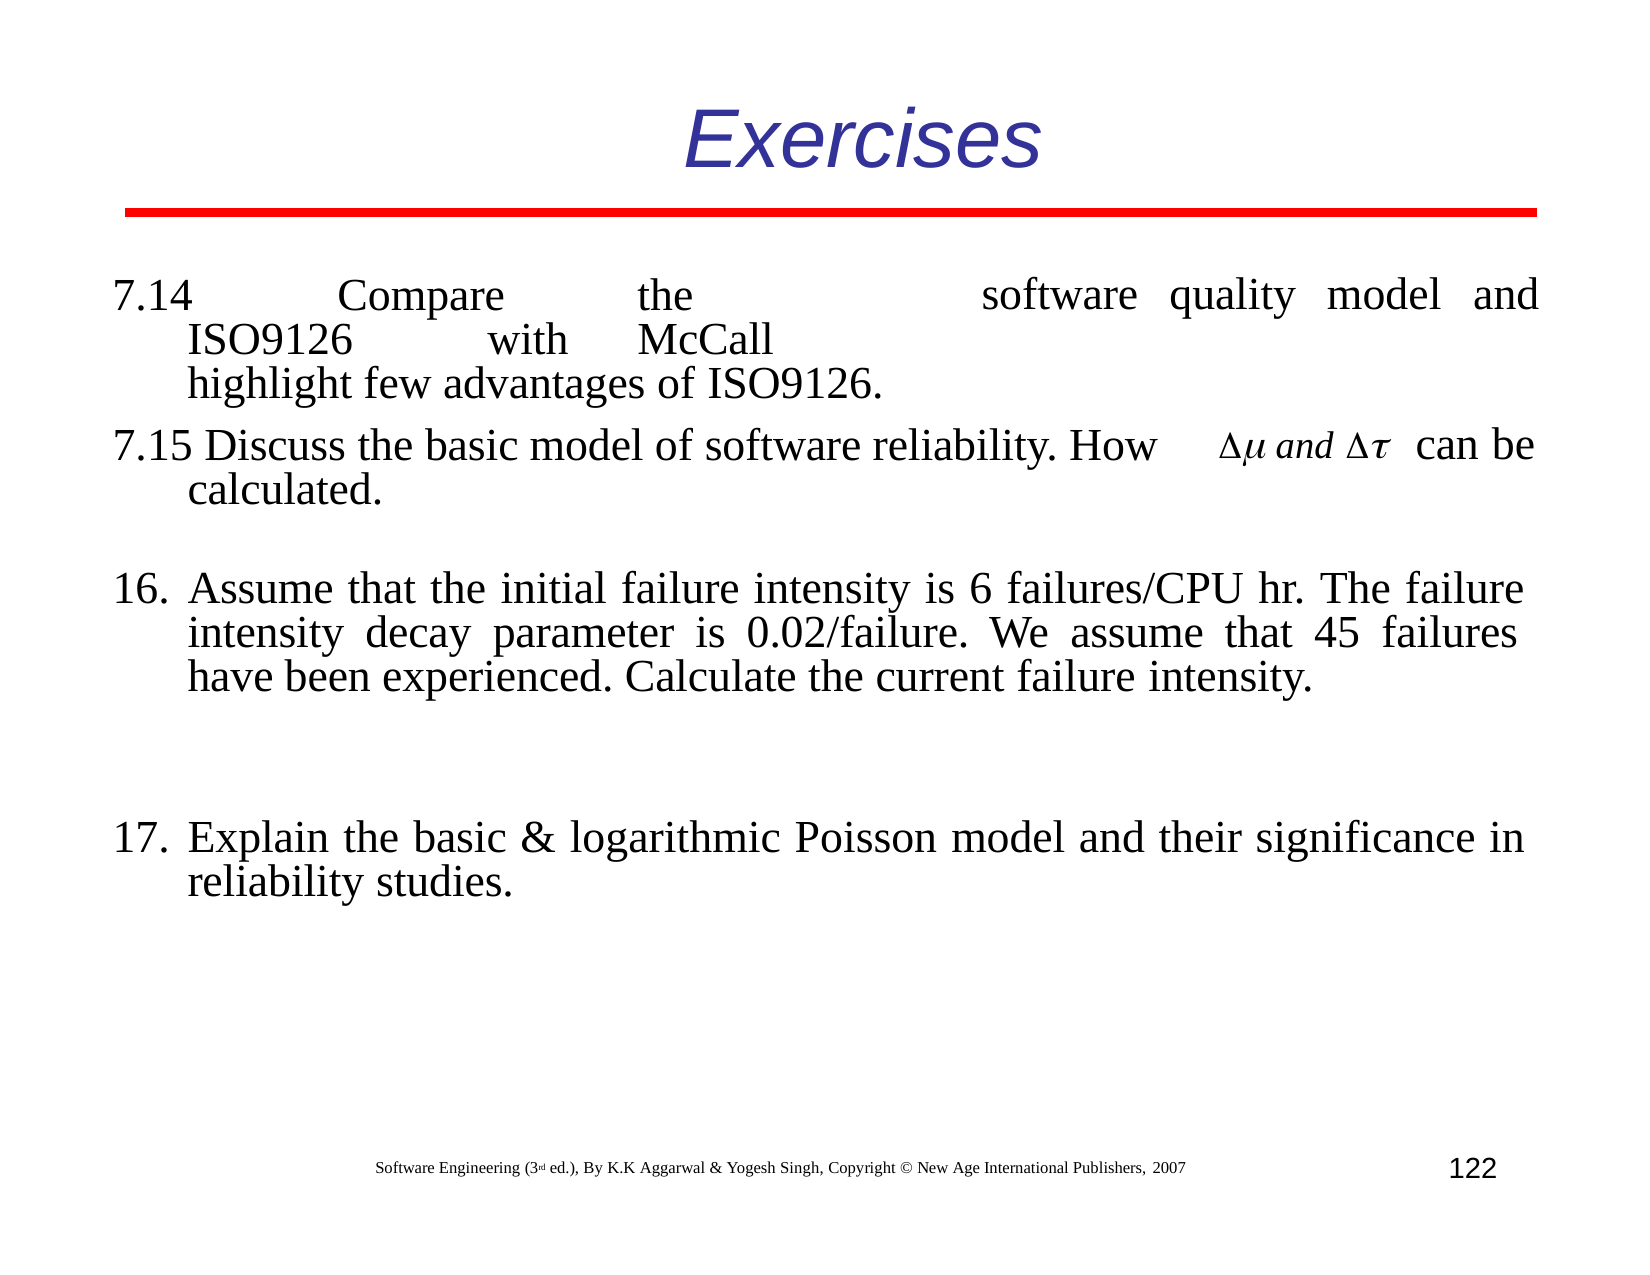

# Exercises

software
quality
model	and
7.14	Compare	the	ISO9126	with	McCall  highlight few advantages of ISO9126.
can be
Δμ and Δτ
7.15 Discuss the basic model of software reliability. How  calculated.
Assume that the initial failure intensity is 6 failures/CPU hr. The failure  intensity decay parameter is 0.02/failure. We assume that 45 failures  have been experienced. Calculate the current failure intensity.

Explain the basic & logarithmic Poisson model and their significance in  reliability studies.
122
Software Engineering (3rd  ed.), By K.K Aggarwal & Yogesh Singh, Copyright © New Age International Publishers, 2007